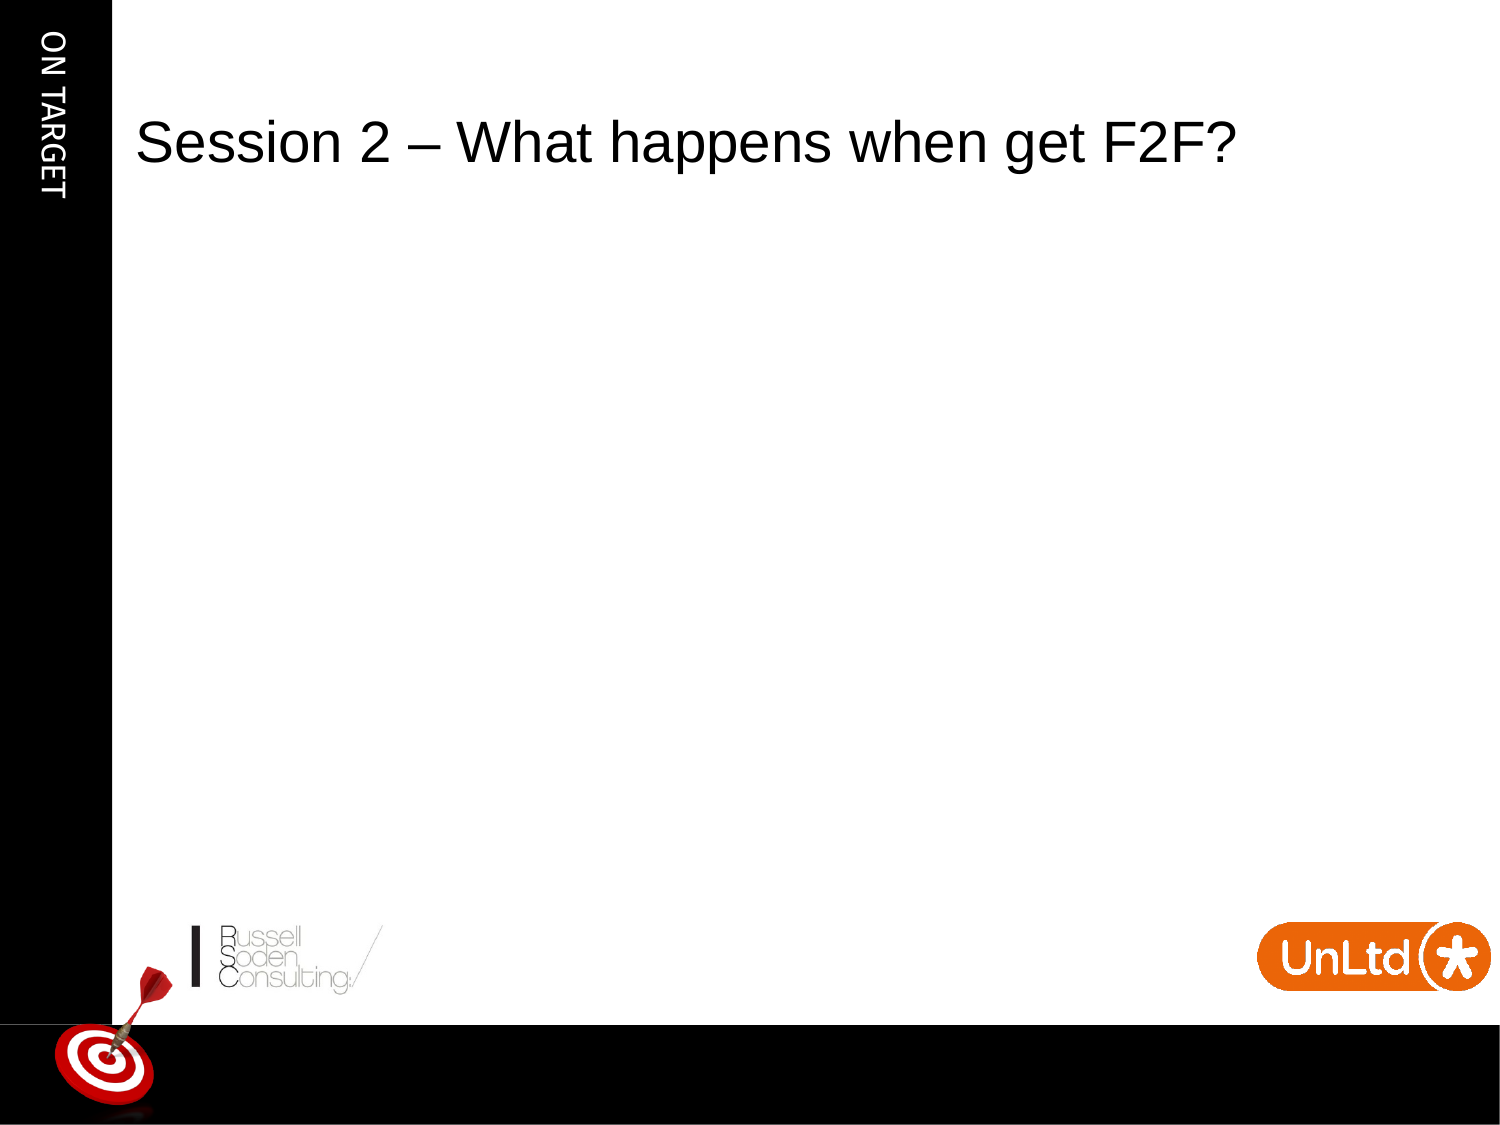

# Session 2 – What happens when get F2F?